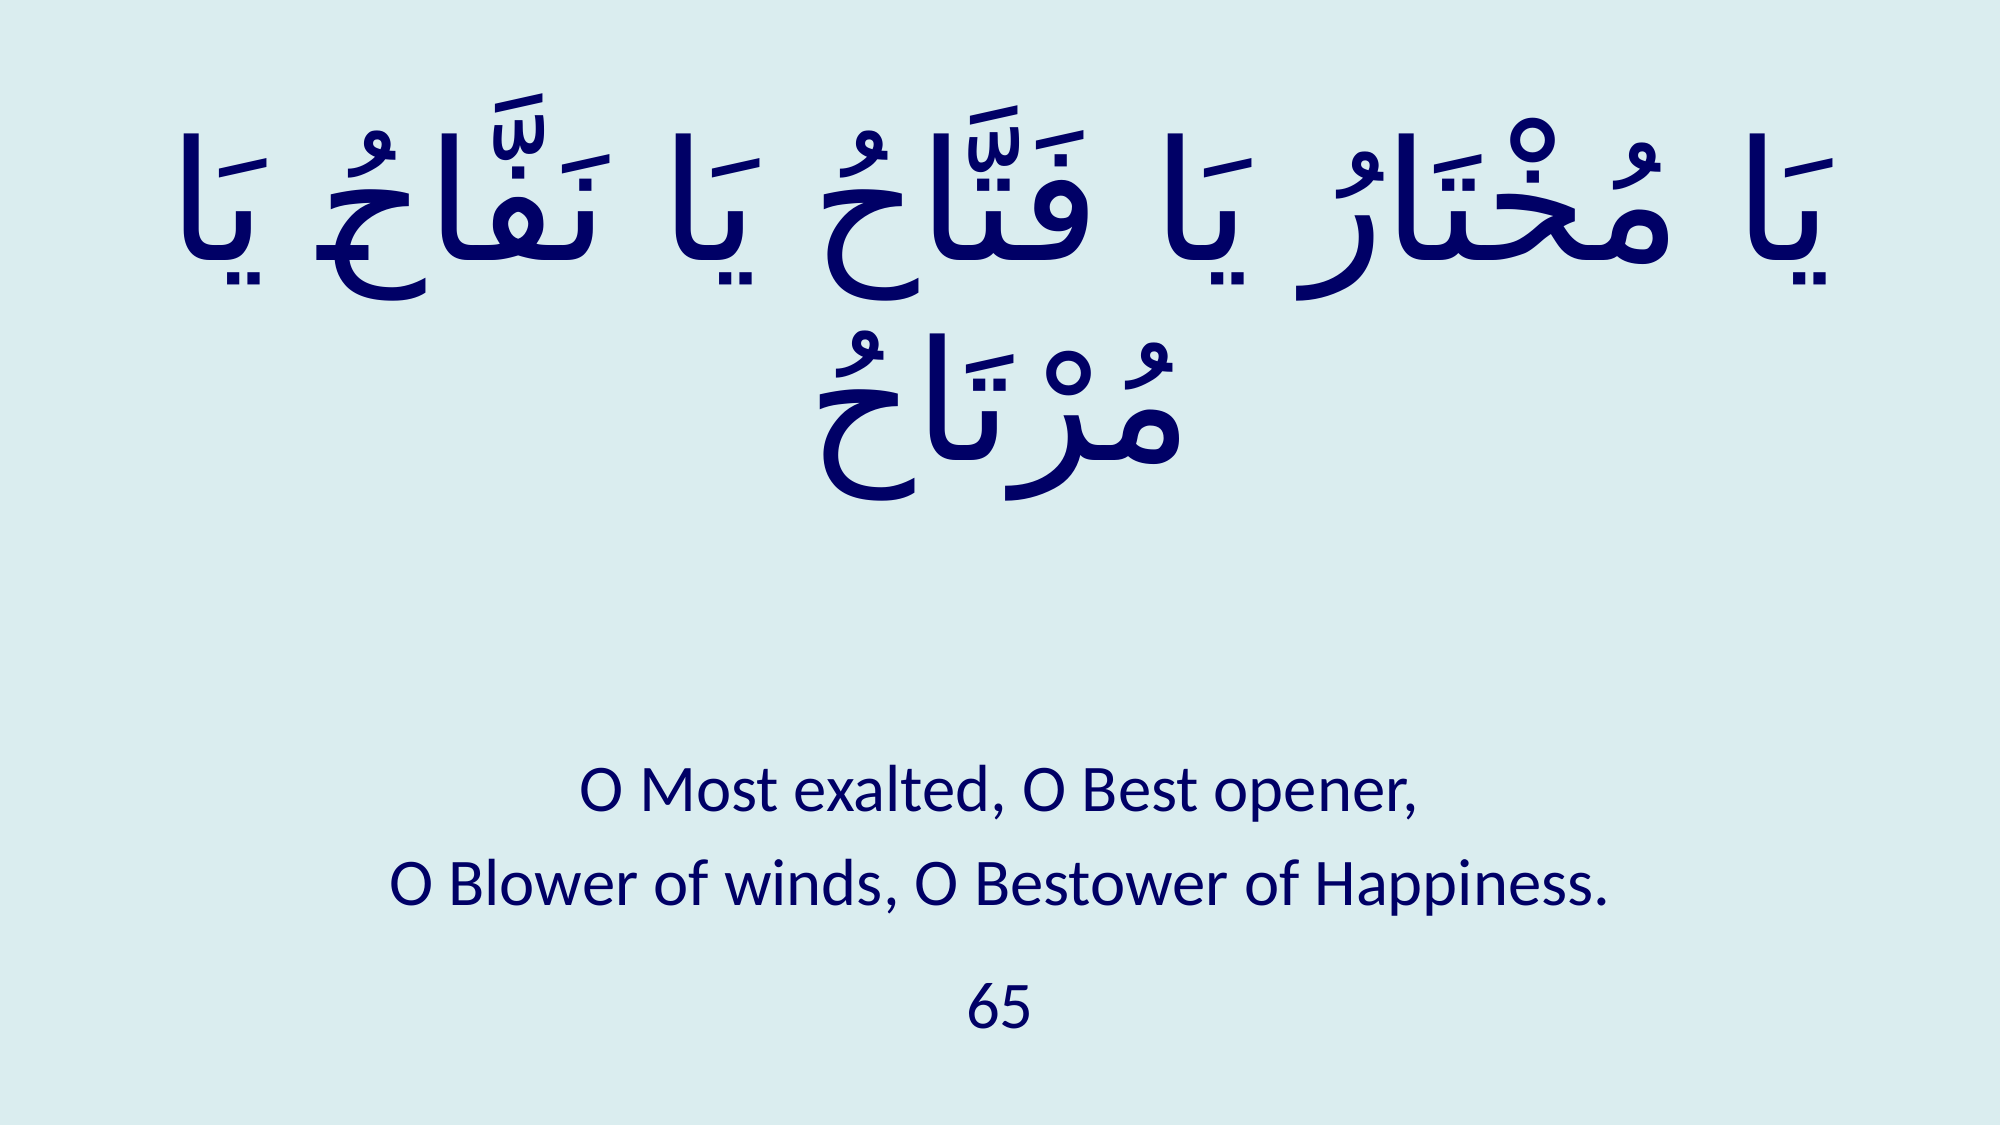

# يَا مُخْتَارُ يَا فَتَّاحُ يَا نَفَّاحُ يَا مُرْتَاحُ
O Most exalted, O Best opener,
O Blower of winds, O Bestower of Happiness.
65